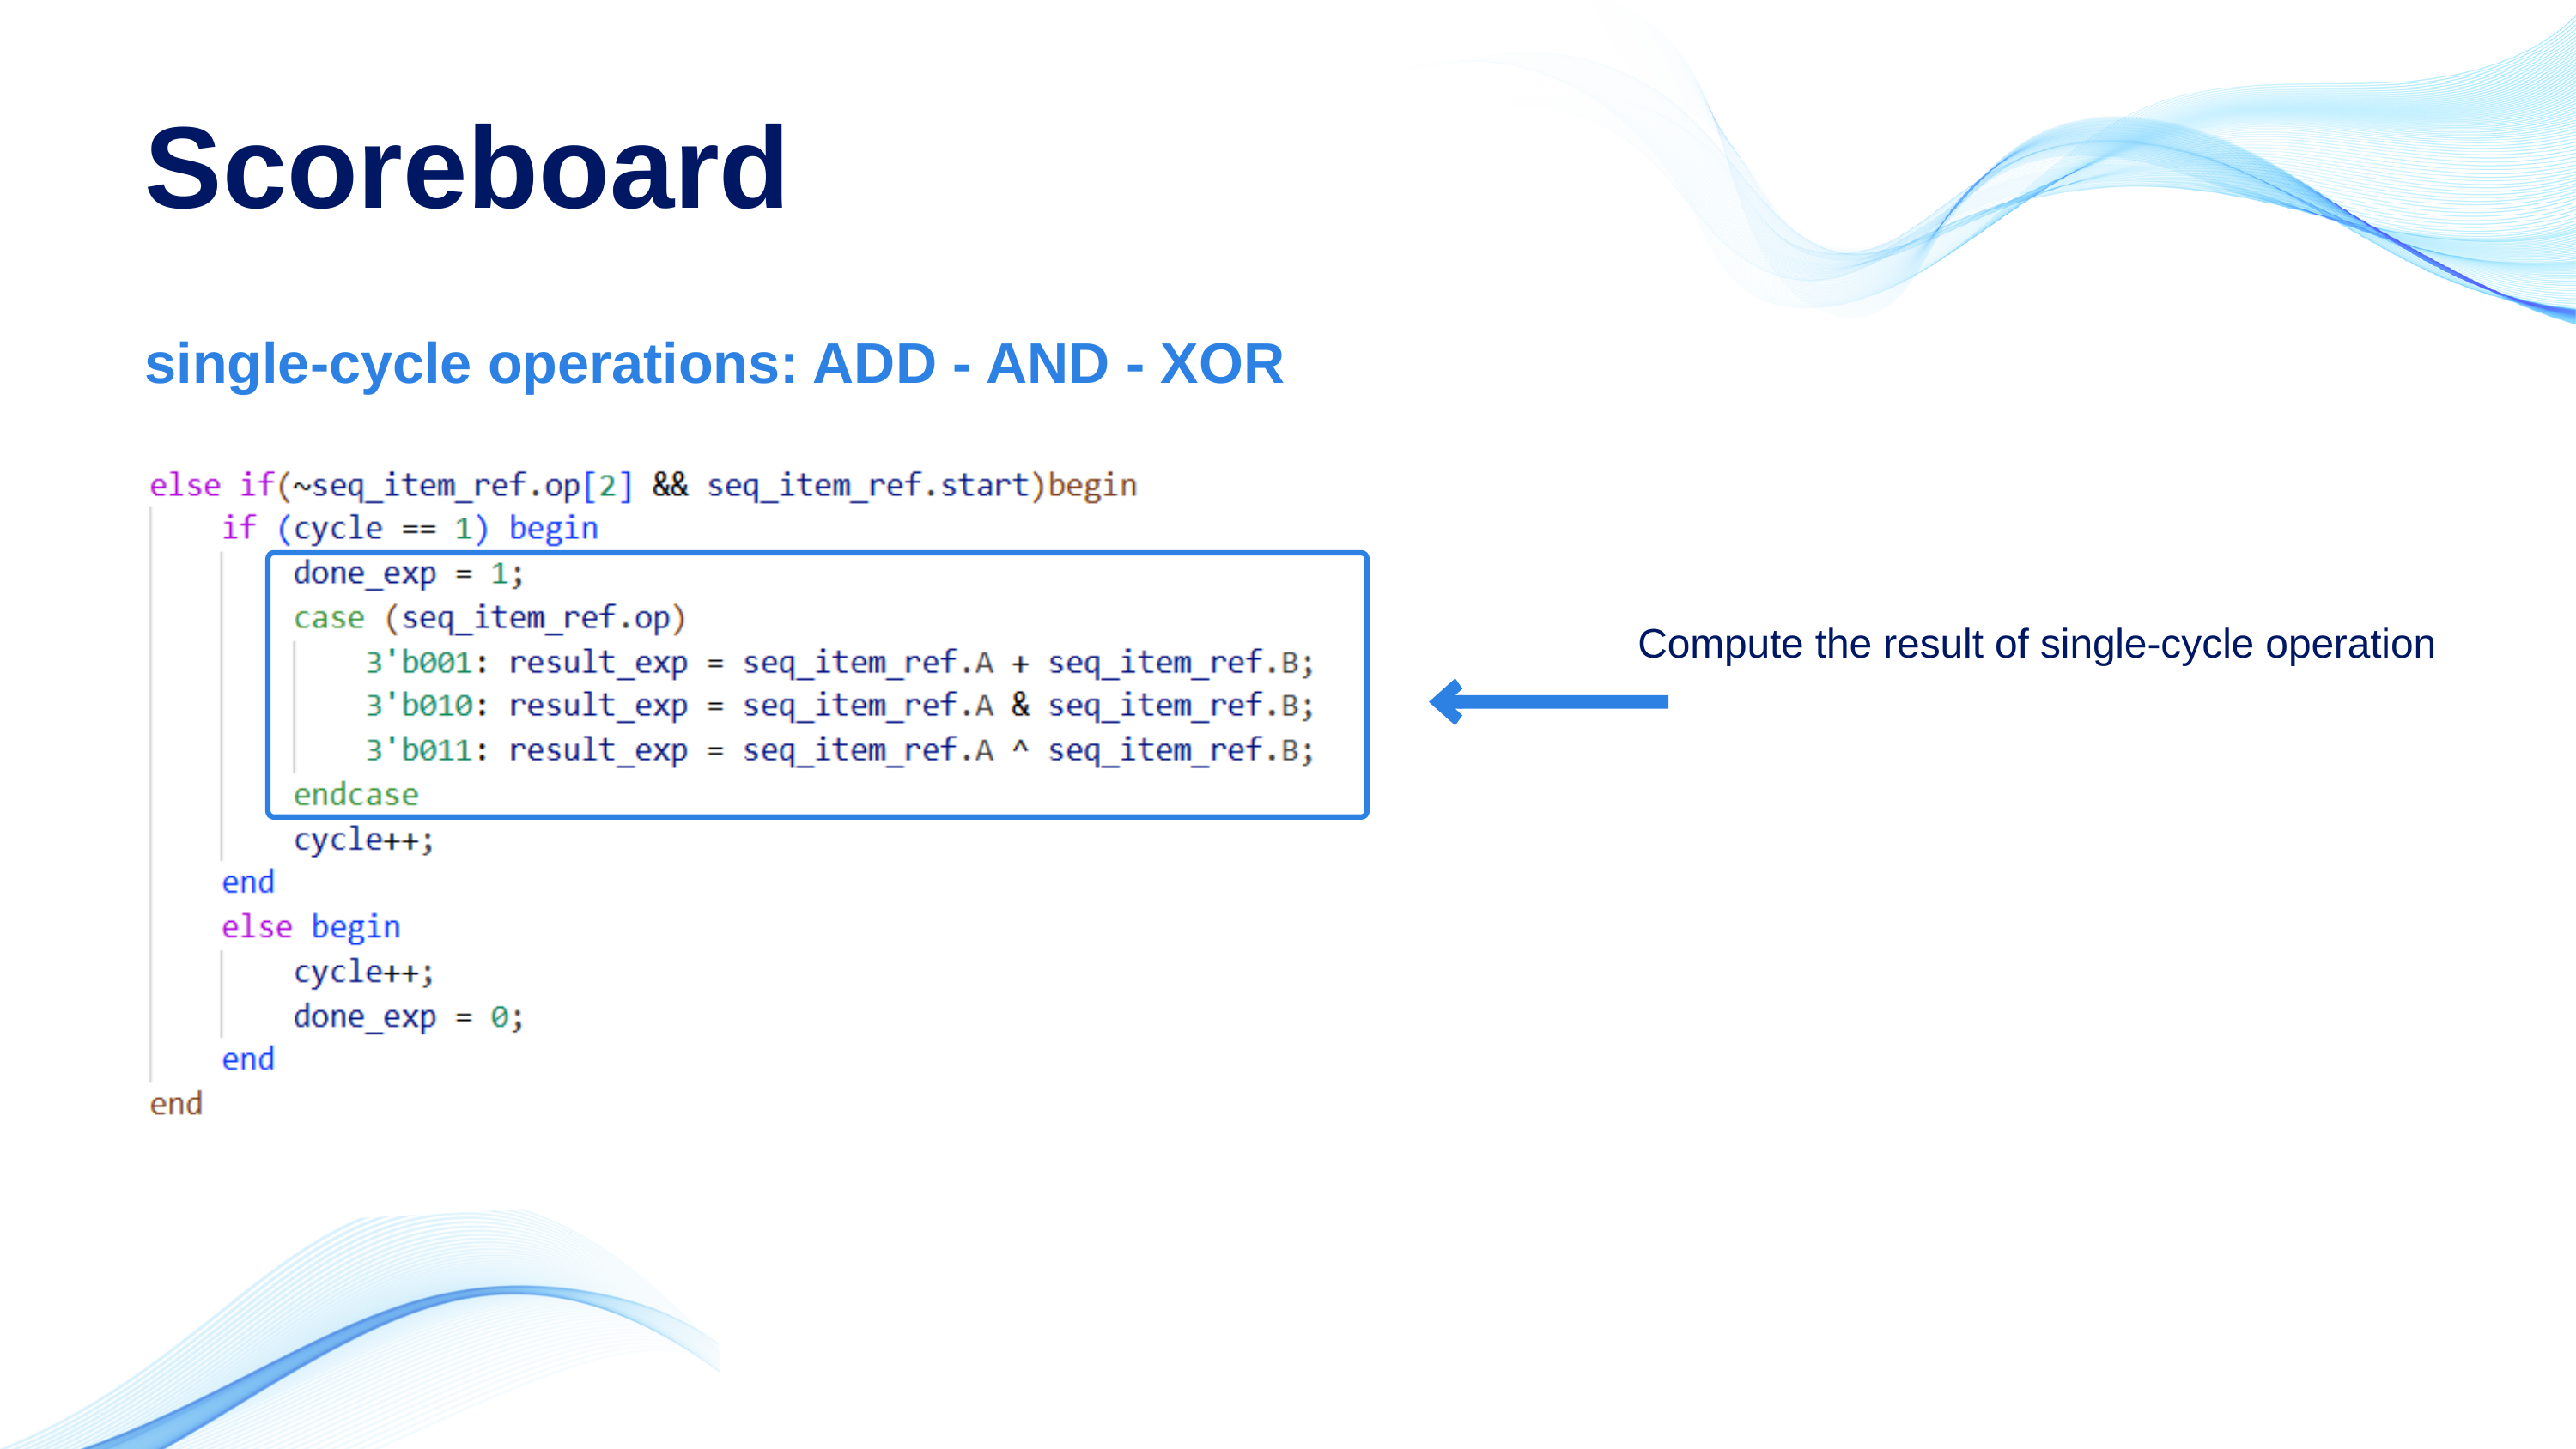

Scoreboard
single-cycle operations: ADD - AND - XOR

Compute the result of single-cycle operation